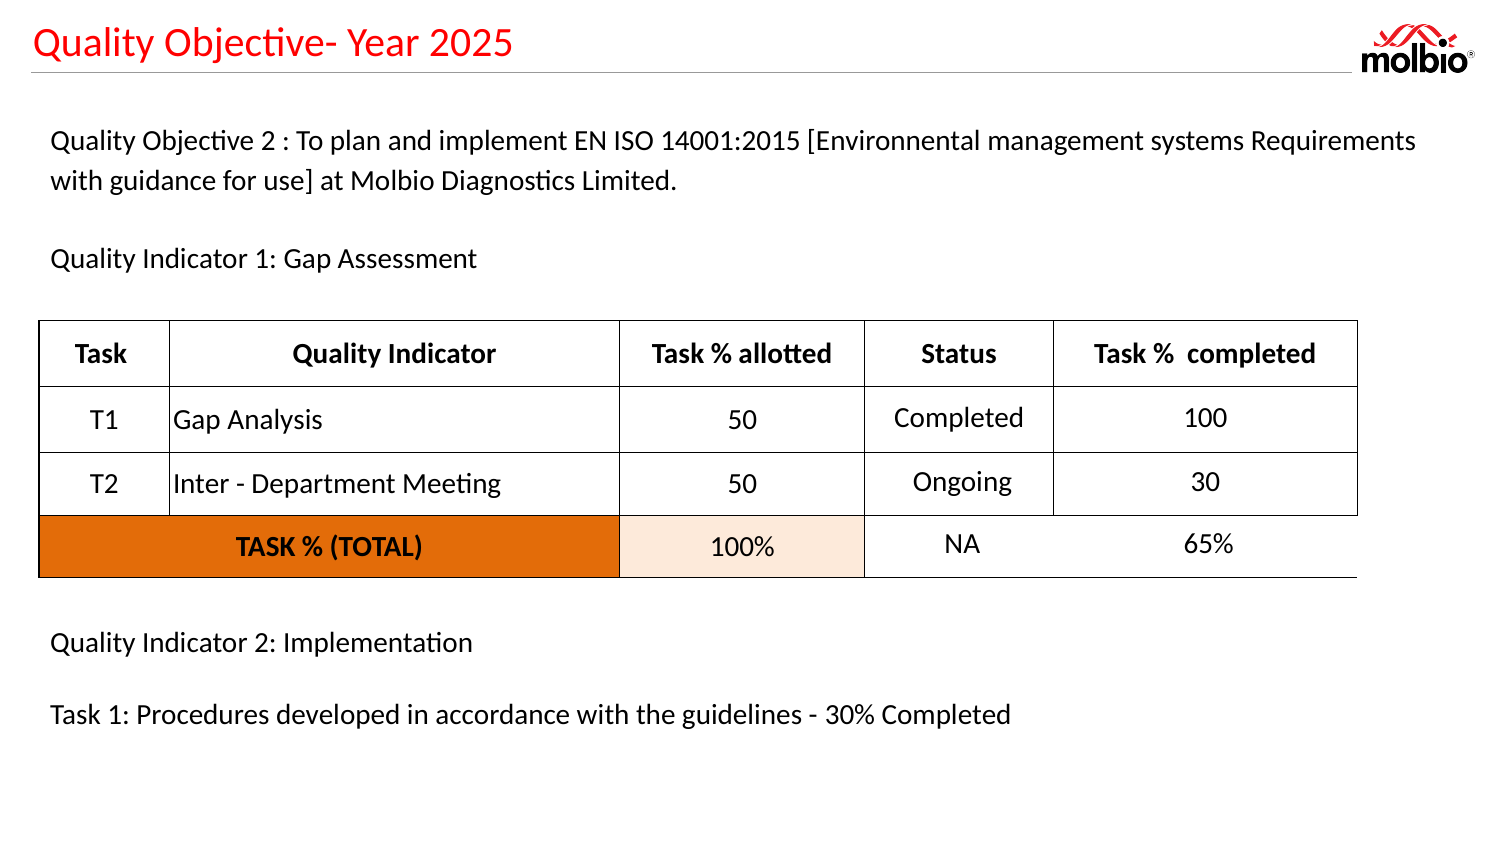

Quality Objective- Year 2025
Quality Objective 2 : To plan and implement EN ISO 14001:2015 [Environnental management systems Requirements with guidance for use] at Molbio Diagnostics Limited.
Quality Indicator 1: Gap Assessment
| Task | Quality Indicator | Task % allotted | Status | Task % completed |
| --- | --- | --- | --- | --- |
| T1 | Gap Analysis | 50 | Completed | 100 |
| T2 | Inter - Department Meeting | 50 | Ongoing | 30 |
| TASK % (TOTAL) |  | 100% | NA | 65% |
Quality Indicator 2: Implementation
Task 1: Procedures developed in accordance with the guidelines - 30% Completed